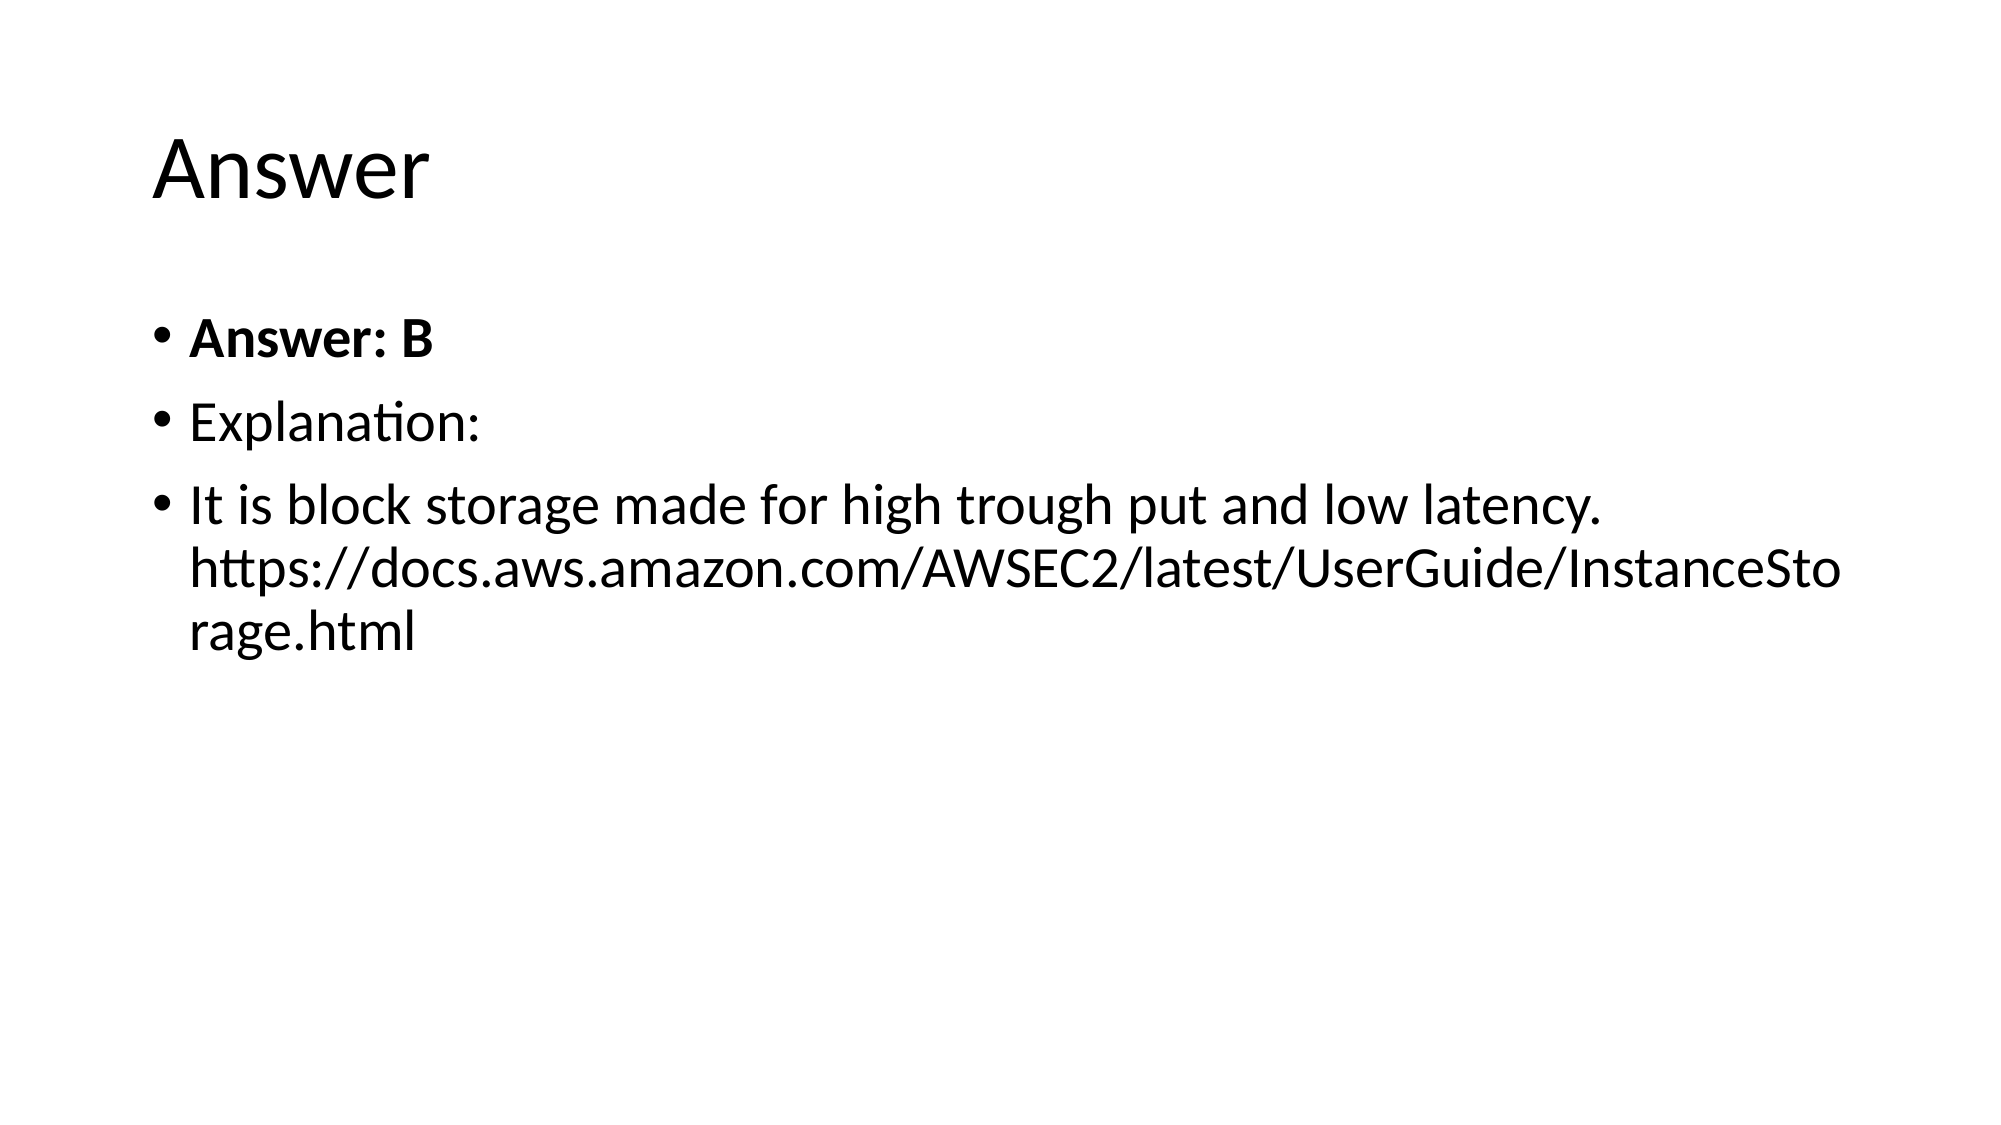

# Answer
Answer: B
Explanation:
It is block storage made for high trough put and low latency. https://docs.aws.amazon.com/AWSEC2/latest/UserGuide/InstanceStorage.html